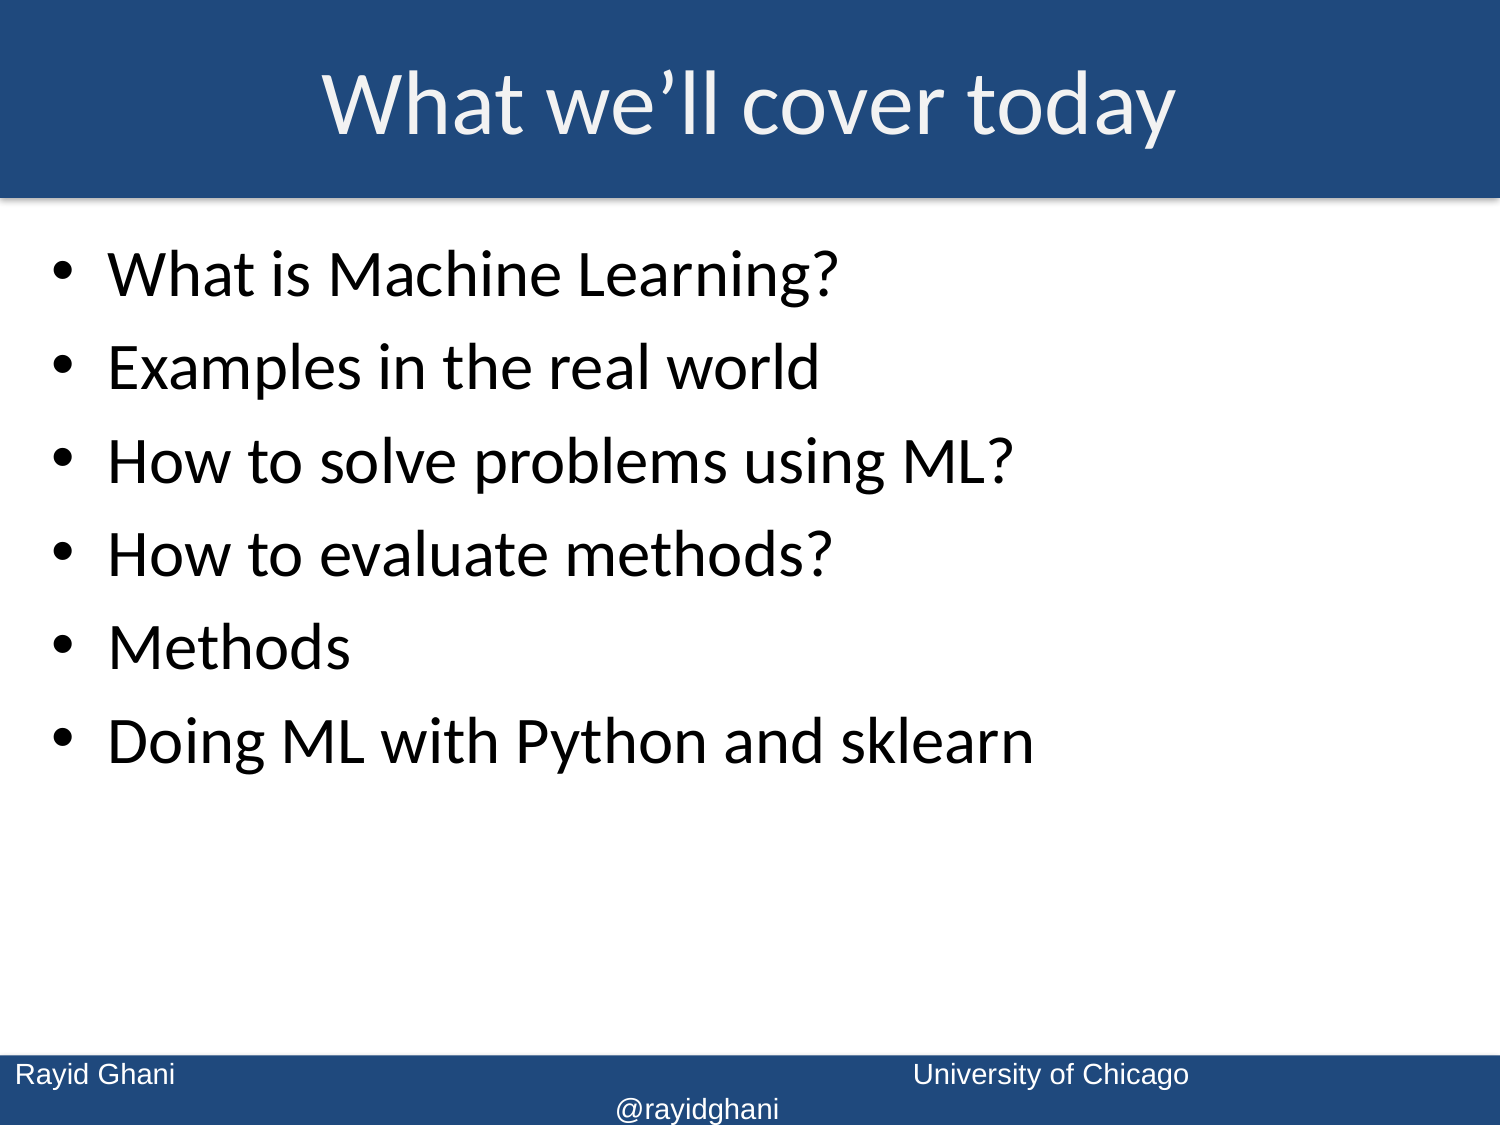

# What we’ll cover today
What is Machine Learning?
Examples in the real world
How to solve problems using ML?
How to evaluate methods?
Methods
Doing ML with Python and sklearn